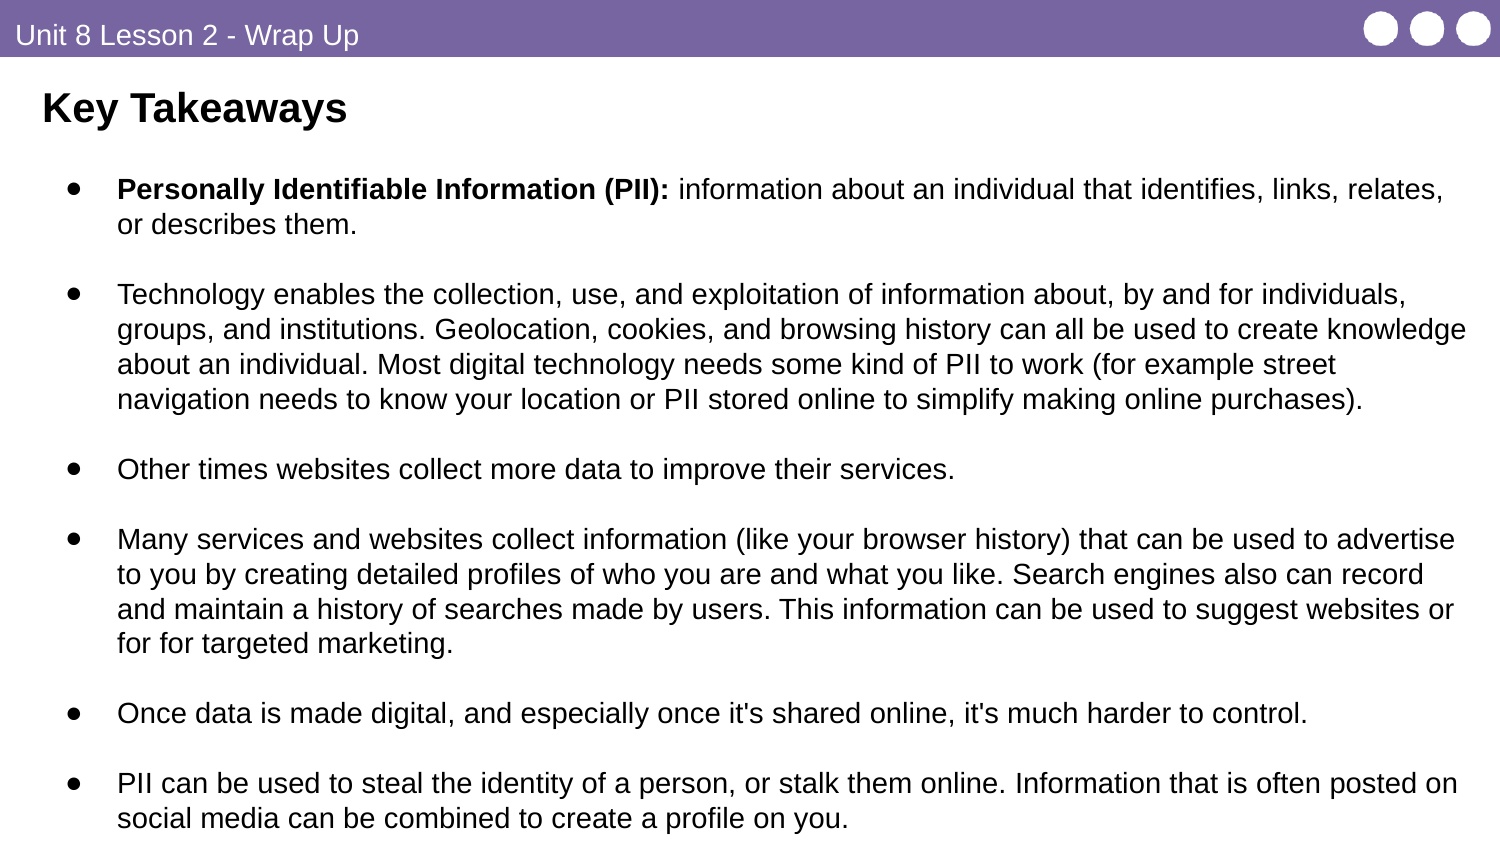

Unit 8 Lesson 2 - Wrap Up
Key Takeaways

Personally Identifiable Information (PII): information about an individual that identifies, links, relates, or describes them.

Technology enables the collection, use, and exploitation of information about, by and for individuals, groups, and institutions. Geolocation, cookies, and browsing history can all be used to create knowledge about an individual. Most digital technology needs some kind of PII to work (for example street navigation needs to know your location or PII stored online to simplify making online purchases).

Other times websites collect more data to improve their services.

Many services and websites collect information (like your browser history) that can be used to advertise to you by creating detailed profiles of who you are and what you like. Search engines also can record and maintain a history of searches made by users. This information can be used to suggest websites or for for targeted marketing.

Once data is made digital, and especially once it's shared online, it's much harder to control.

PII can be used to steal the identity of a person, or stalk them online. Information that is often posted on social media can be combined to create a profile on you.